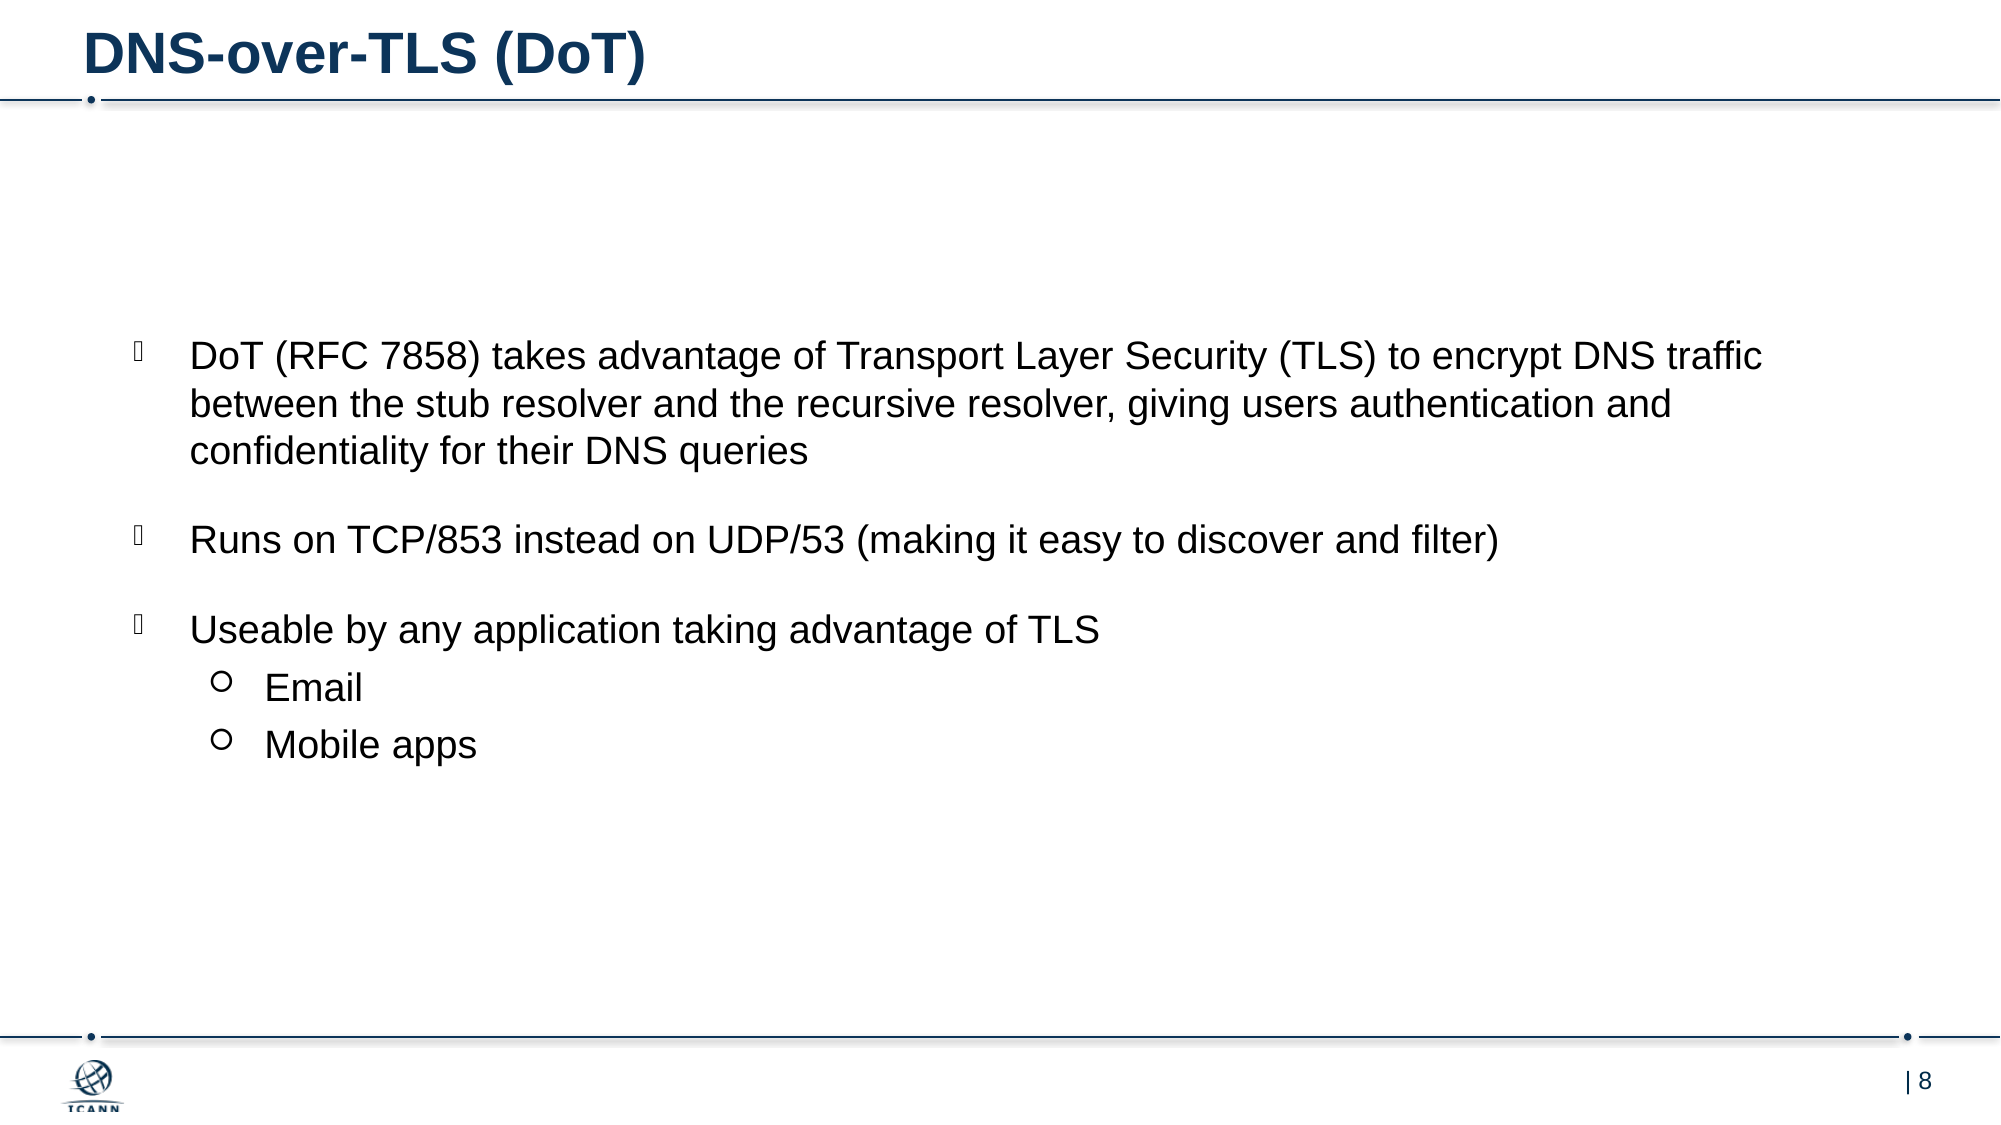

# DNS-over-TLS (DoT)

DoT (RFC 7858) takes advantage of Transport Layer Security (TLS) to encrypt DNS traffic between the stub resolver and the recursive resolver, giving users authentication and confidentiality for their DNS queries
Runs on TCP/853 instead on UDP/53 (making it easy to discover and filter)
Useable by any application taking advantage of TLS
Email
Mobile apps